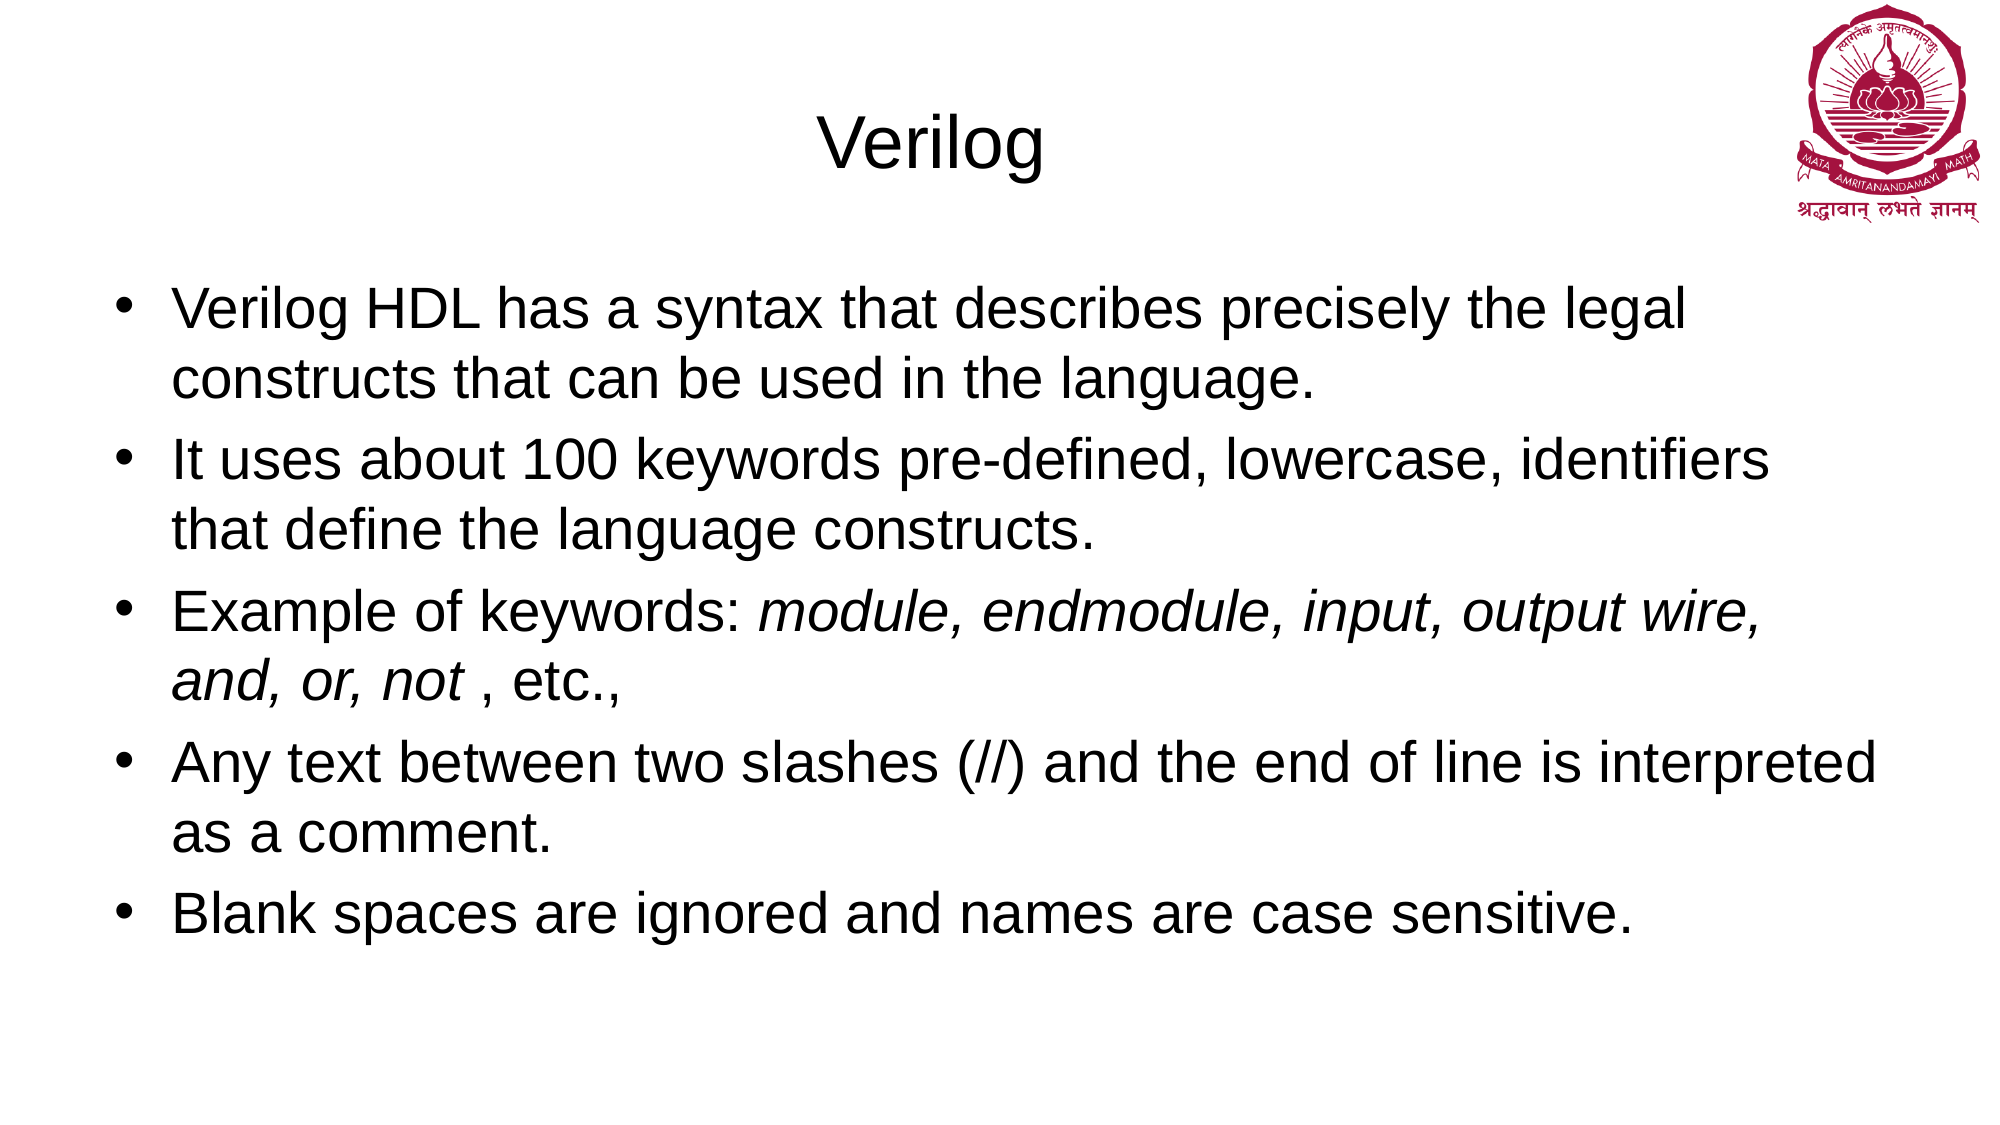

# Verilog
Verilog HDL has a syntax that describes precisely the legal constructs that can be used in the language.
It uses about 100 keywords pre-defined, lowercase, identifiers that define the language constructs.
Example of keywords: module, endmodule, input, output wire, and, or, not , etc.,
Any text between two slashes (//) and the end of line is interpreted as a comment.
Blank spaces are ignored and names are case sensitive.